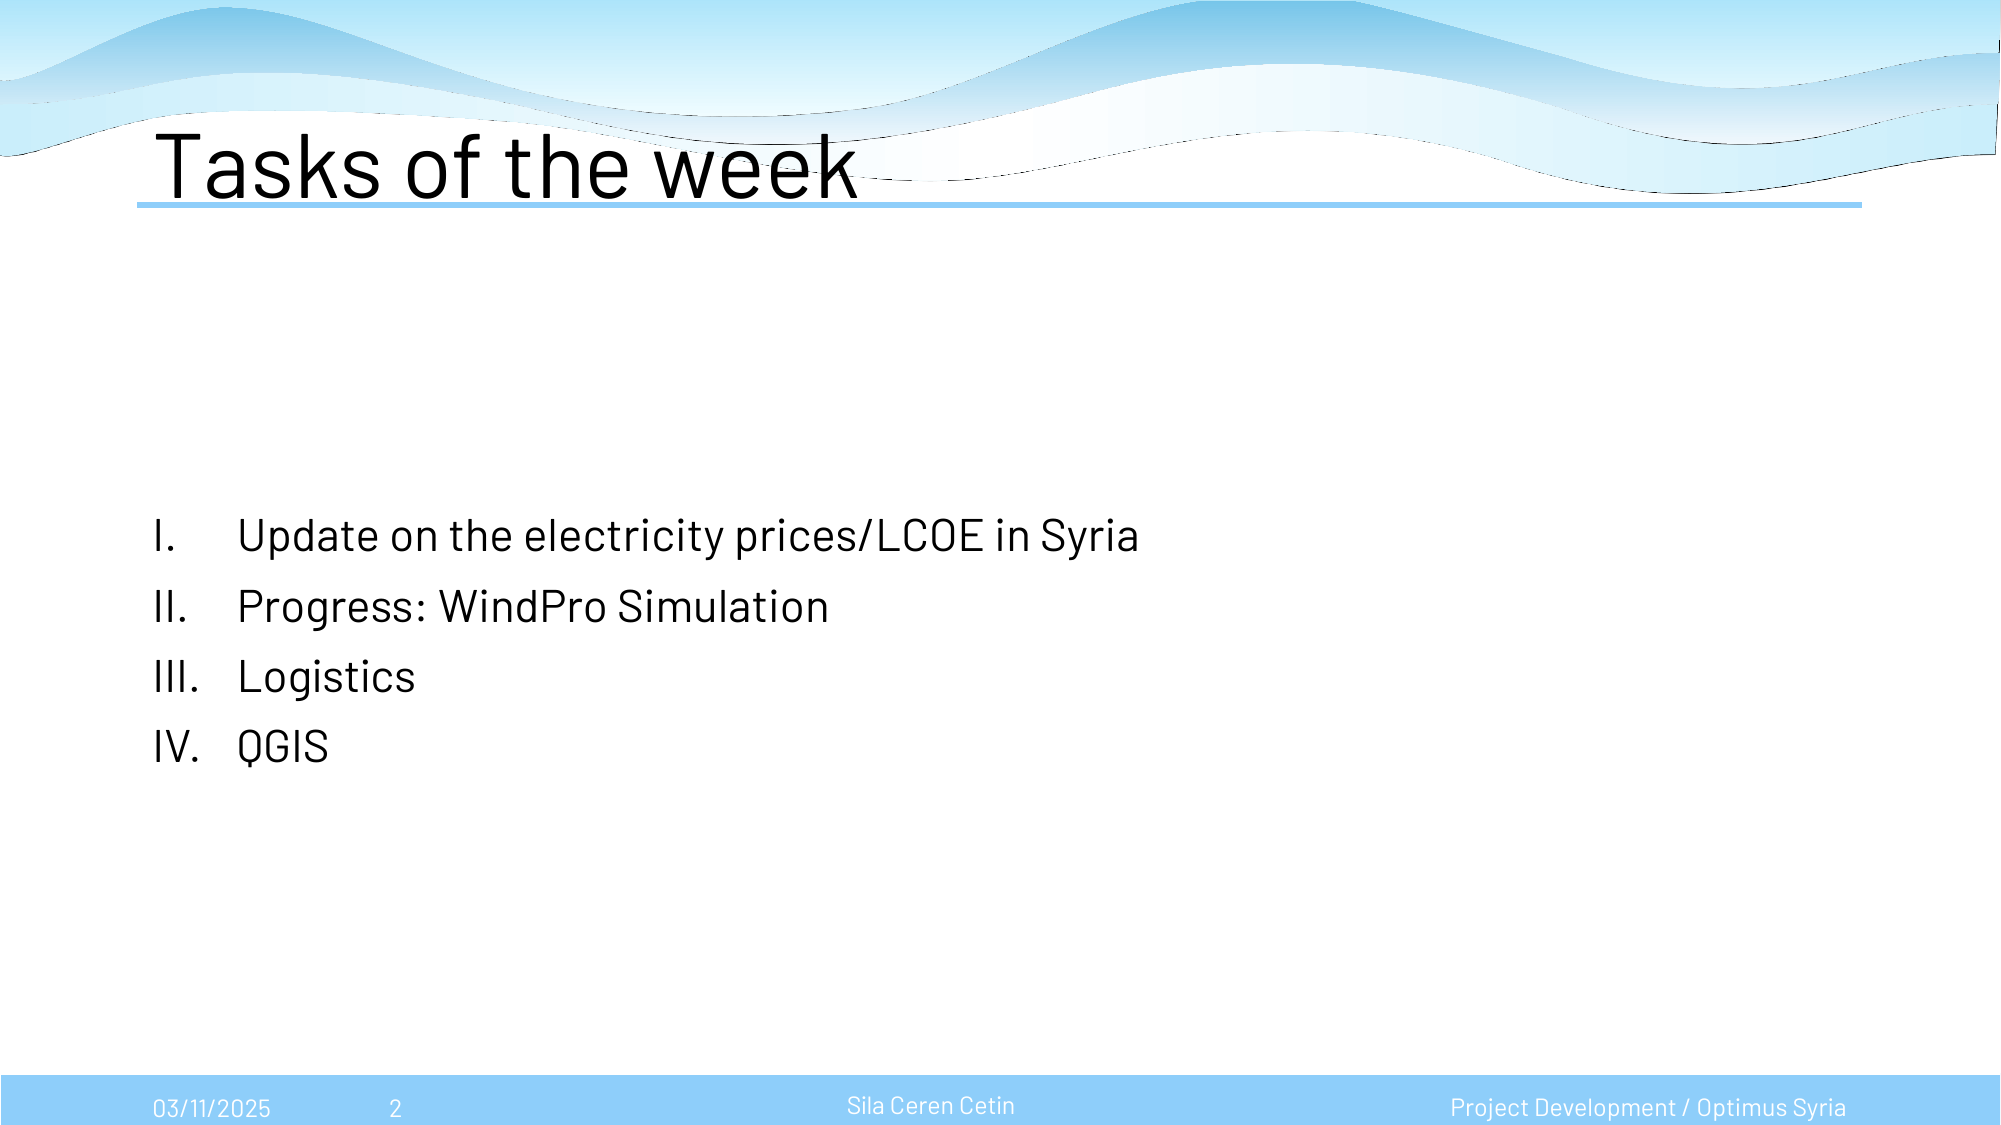

# Tasks of the week
Update on the electricity prices/LCOE in Syria
Progress: WindPro Simulation
Logistics
QGIS
Sila Ceren Cetin
Project Development / Optimus Syria
03/11/2025
2